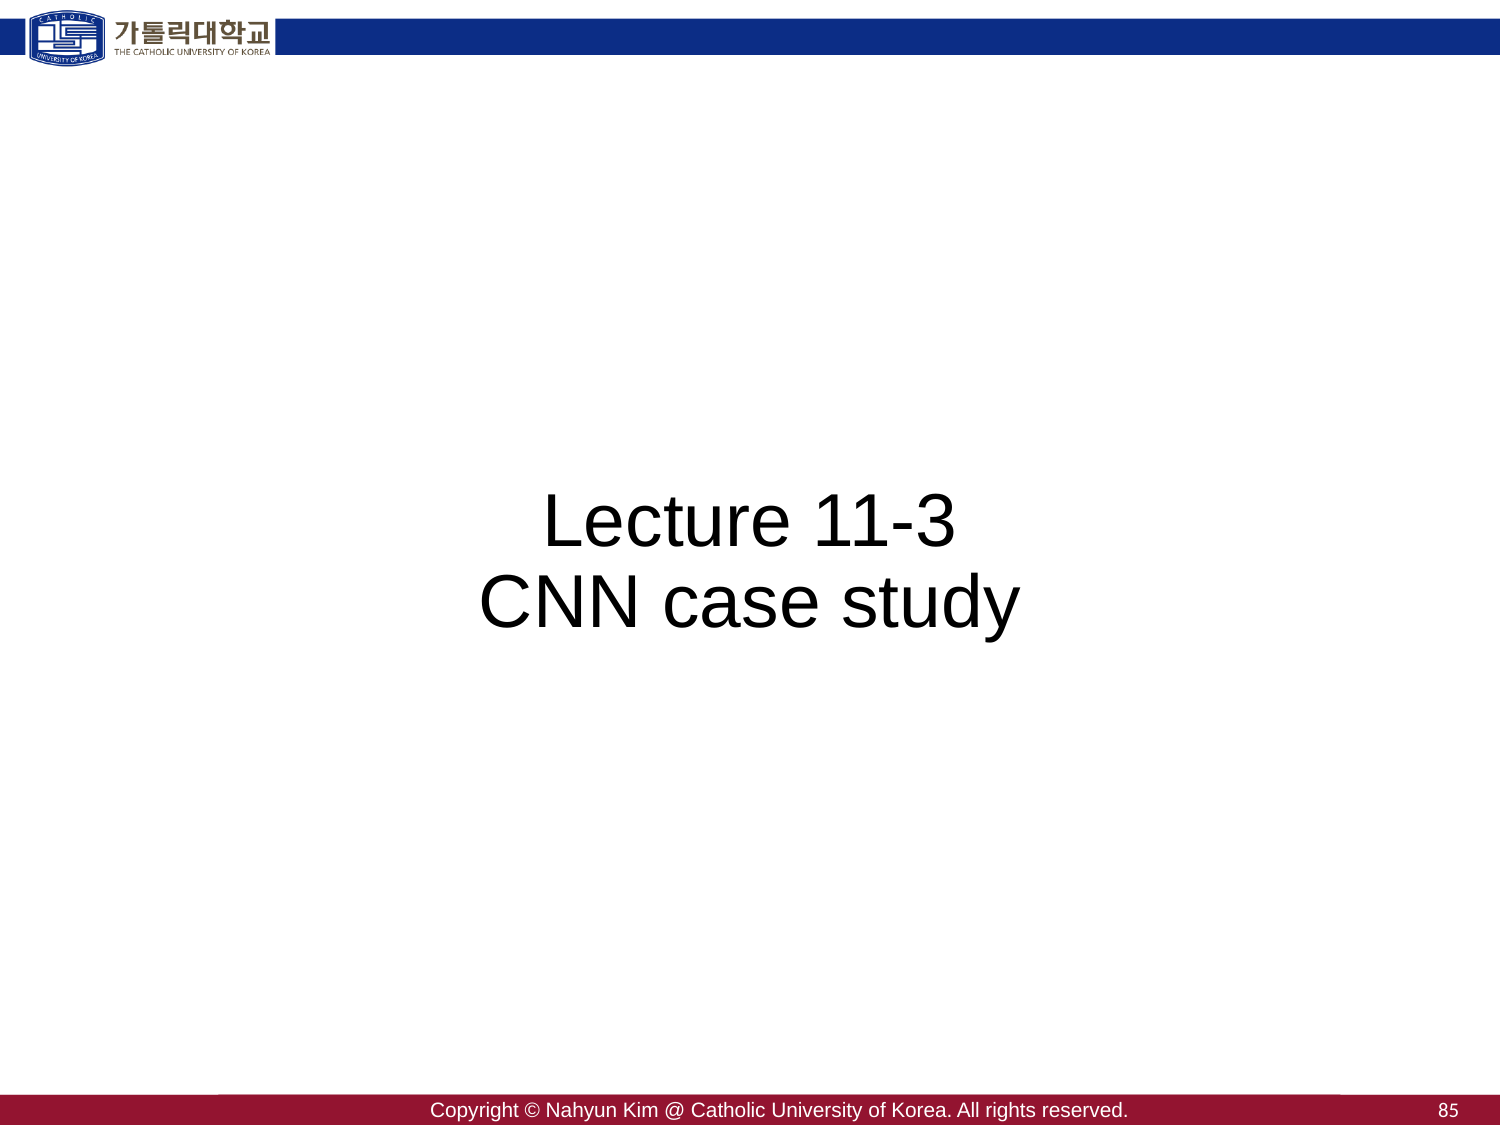

# Lecture 11-3 CNN case study
85
Copyright © Nahyun Kim @ Catholic University of Korea. All rights reserved.